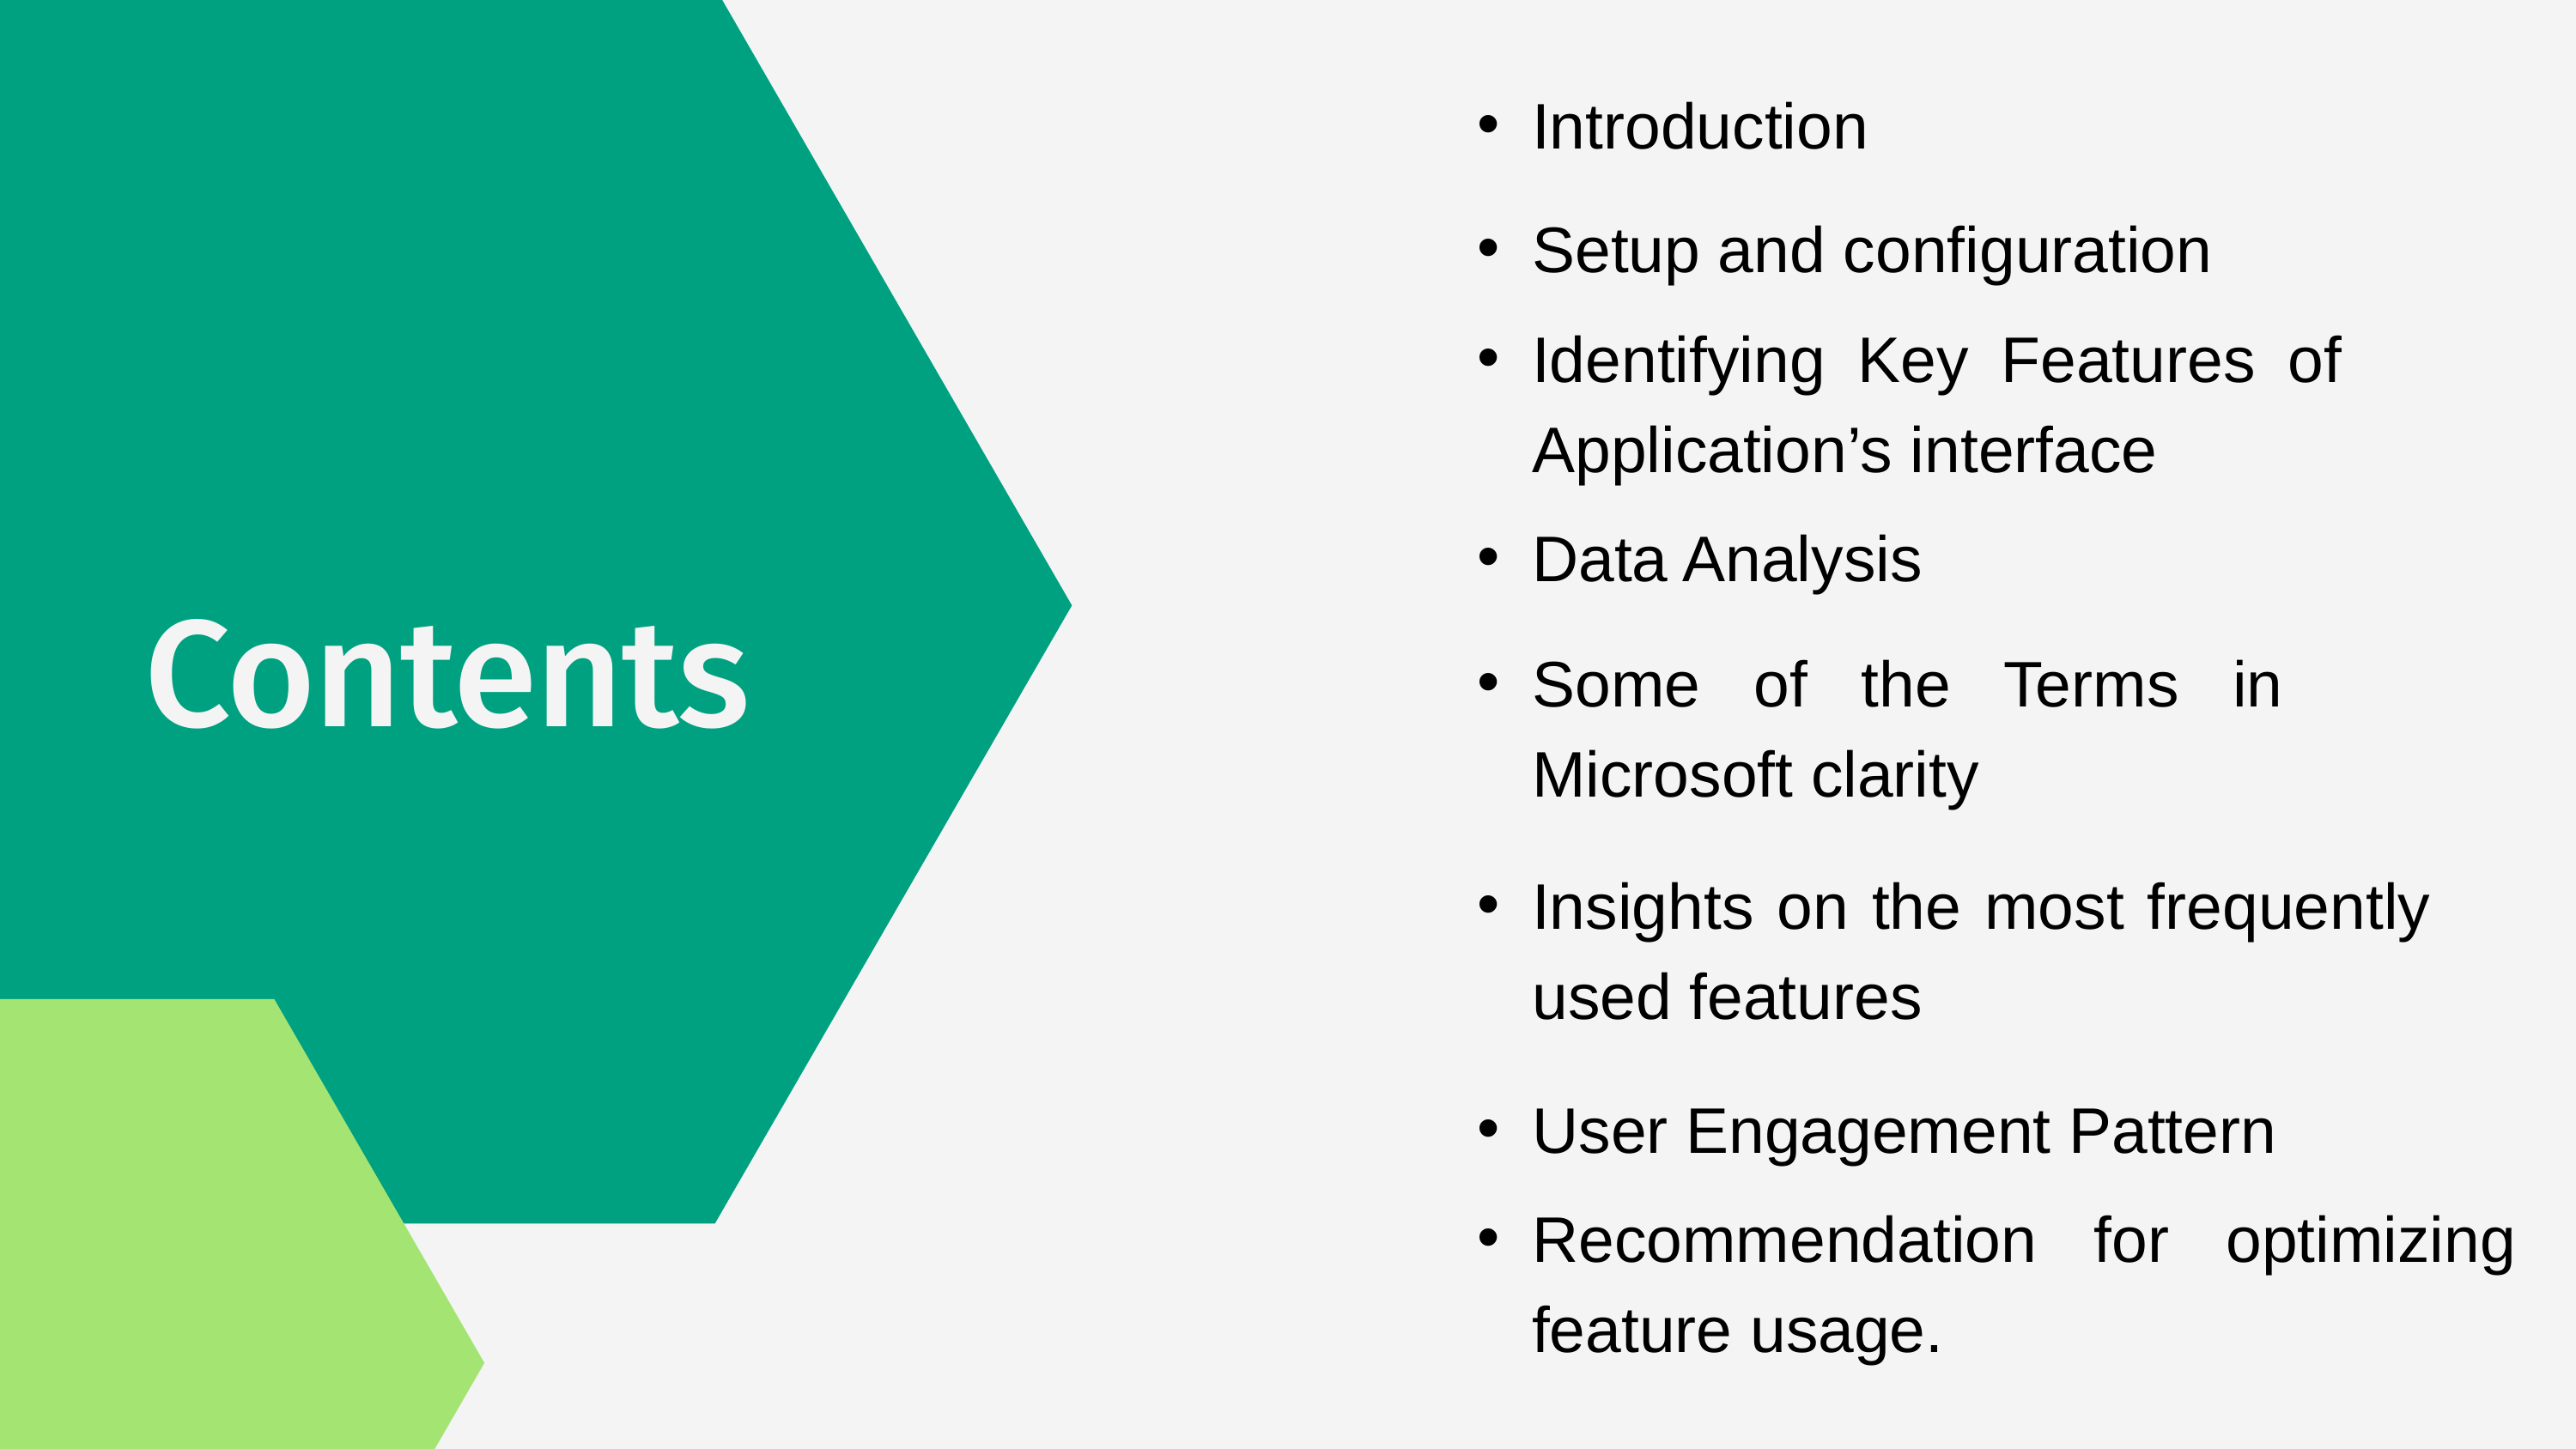

Introduction
Setup and configuration
Identifying Key Features of Application’s interface
Data Analysis
Contents
Some of the Terms in Microsoft clarity
Insights on the most frequently used features

User Engagement Pattern
Recommendation for optimizing feature usage.